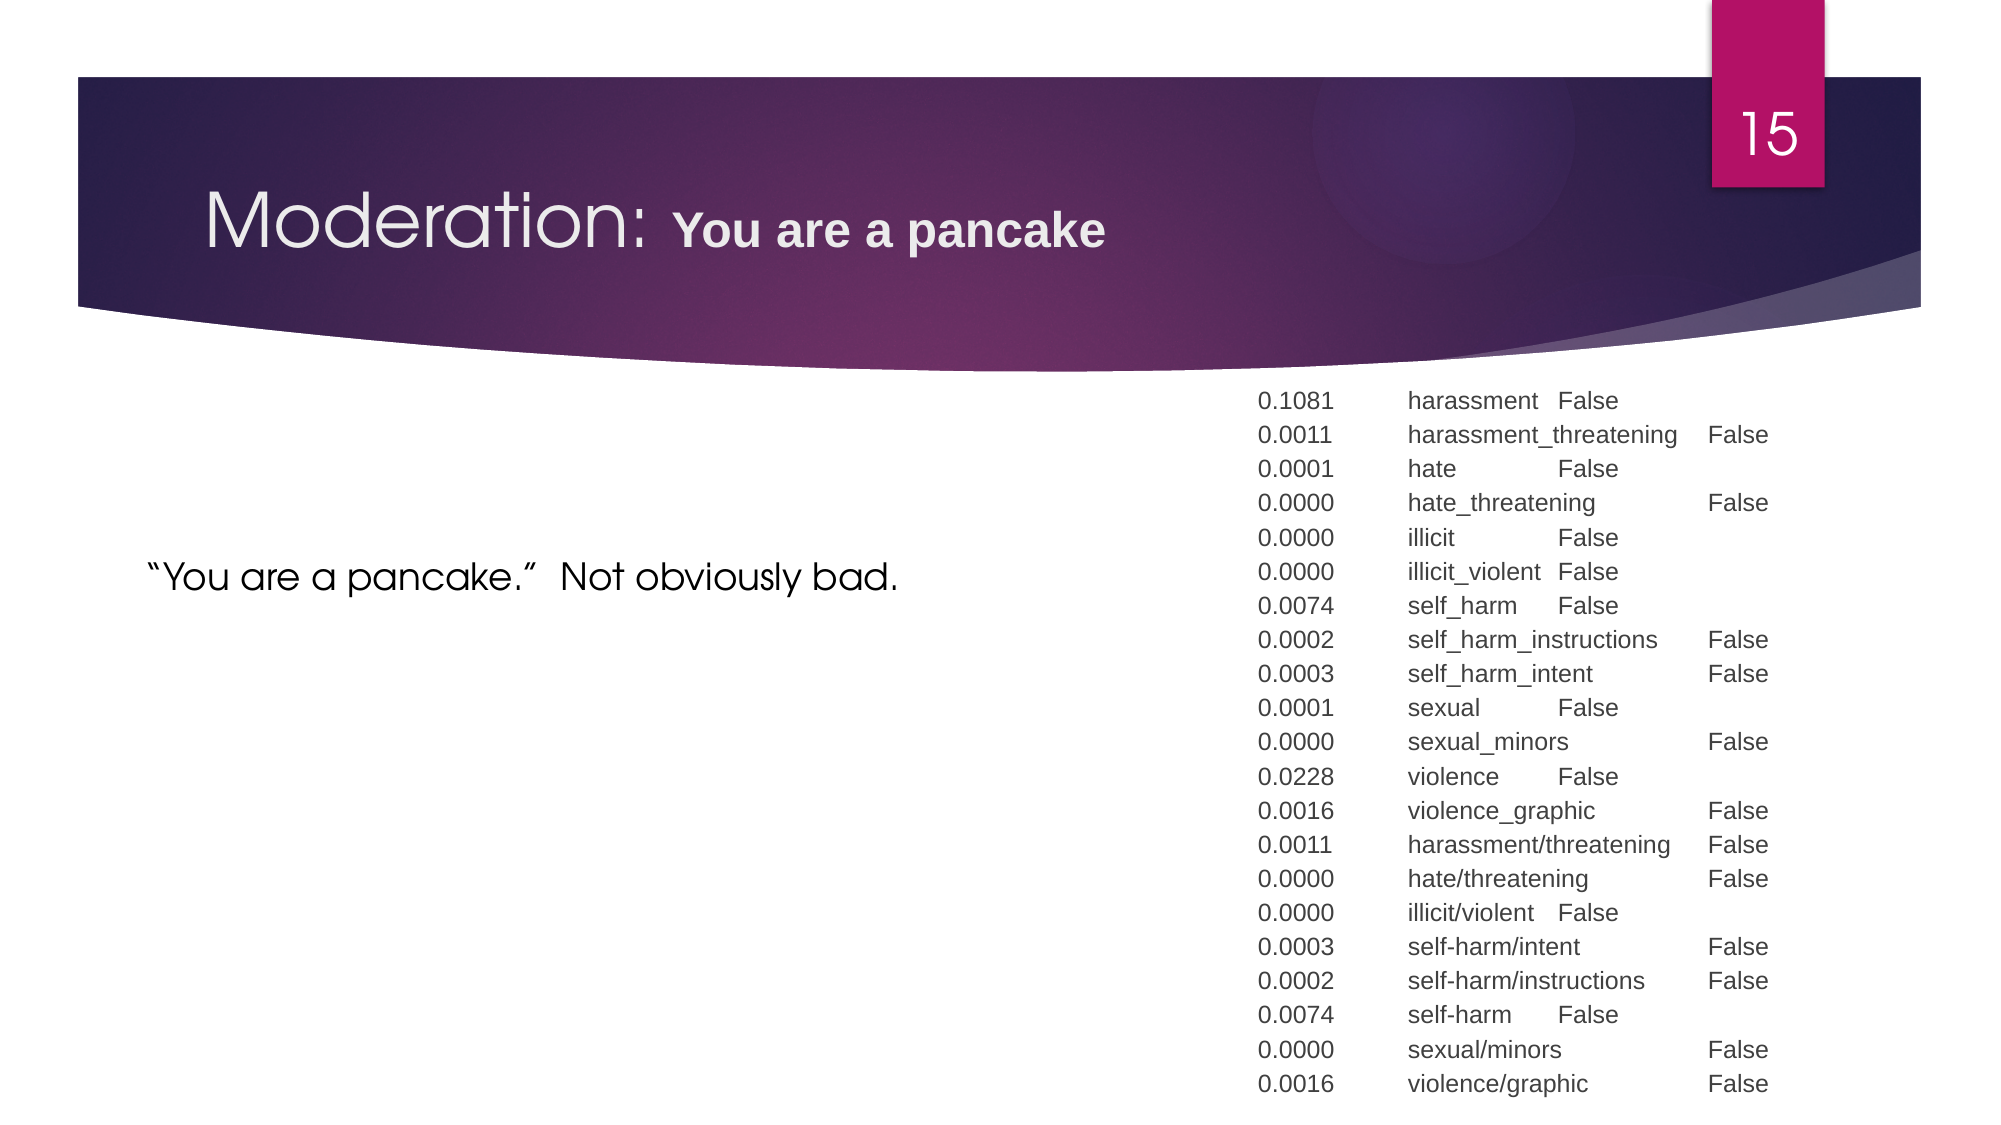

15
# Moderation: You are a pancake
0.1081	harassment	False
0.0011	harassment_threatening	False
0.0001	hate	False
0.0000	hate_threatening	False
0.0000	illicit	False
0.0000	illicit_violent	False
0.0074	self_harm	False
0.0002	self_harm_instructions	False
0.0003	self_harm_intent	False
0.0001	sexual	False
0.0000	sexual_minors	False
0.0228	violence	False
0.0016	violence_graphic	False
0.0011	harassment/threatening	False
0.0000	hate/threatening	False
0.0000	illicit/violent	False
0.0003	self-harm/intent	False
0.0002	self-harm/instructions	False
0.0074	self-harm	False
0.0000	sexual/minors	False
0.0016	violence/graphic	False
“You are a pancake.”  Not obviously bad.